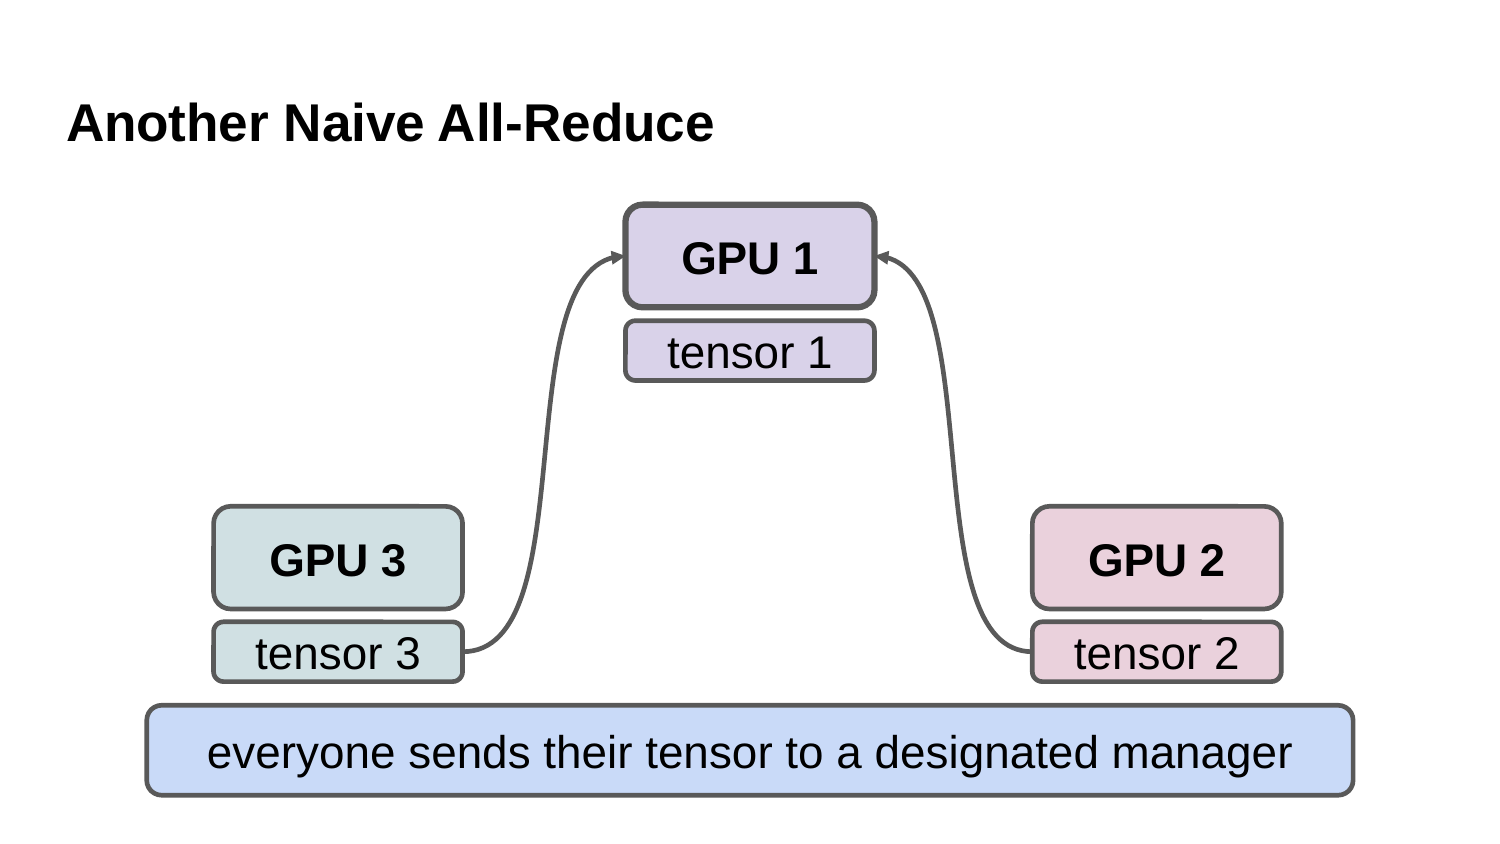

# Another Naive All-Reduce
GPU 1
tensor 1
GPU 3
GPU 2
tensor 3
tensor 2
everyone sends their tensor to a designated manager